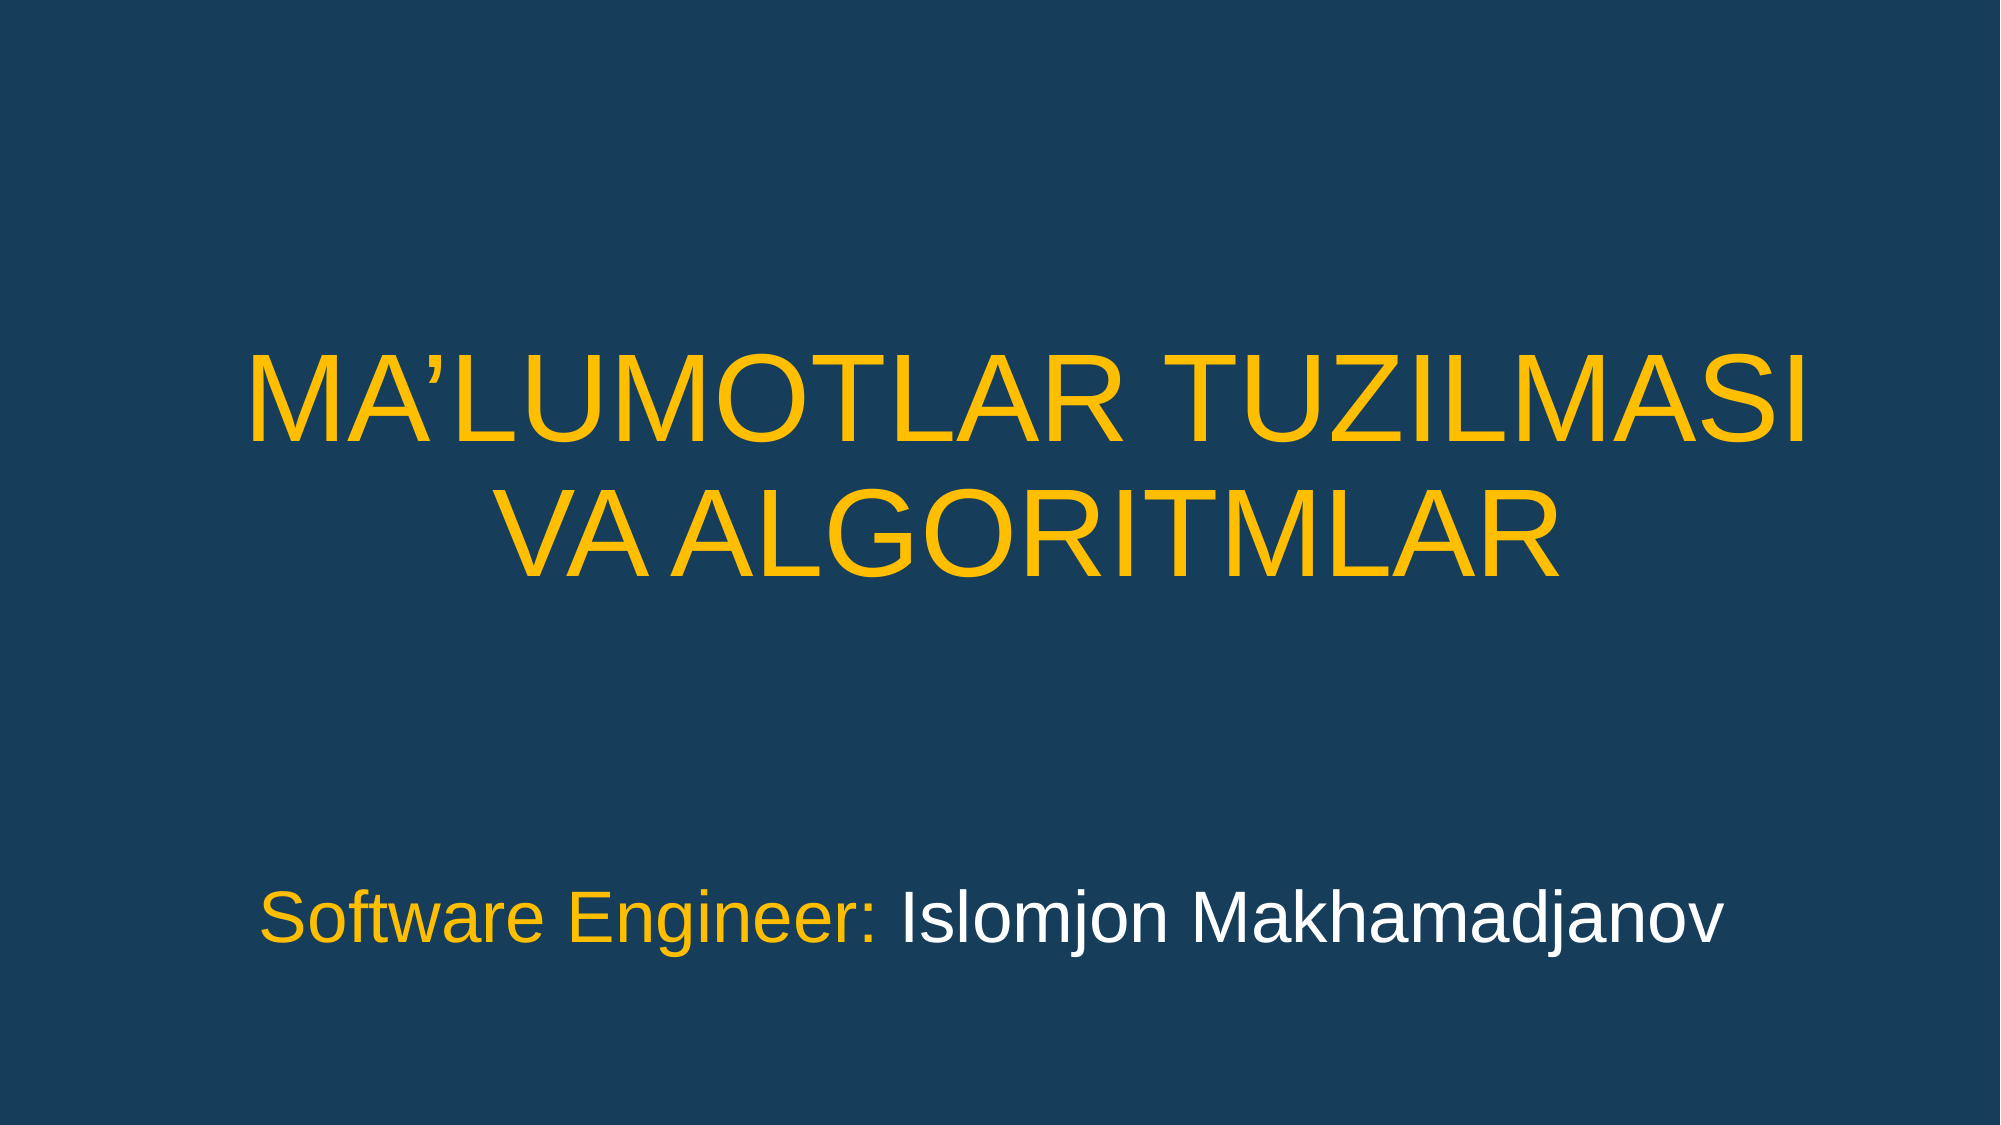

# MA’LUMOTLAR TUZILMASI VA ALGORITMLAR
Software Engineer: Islomjon Makhamadjanov